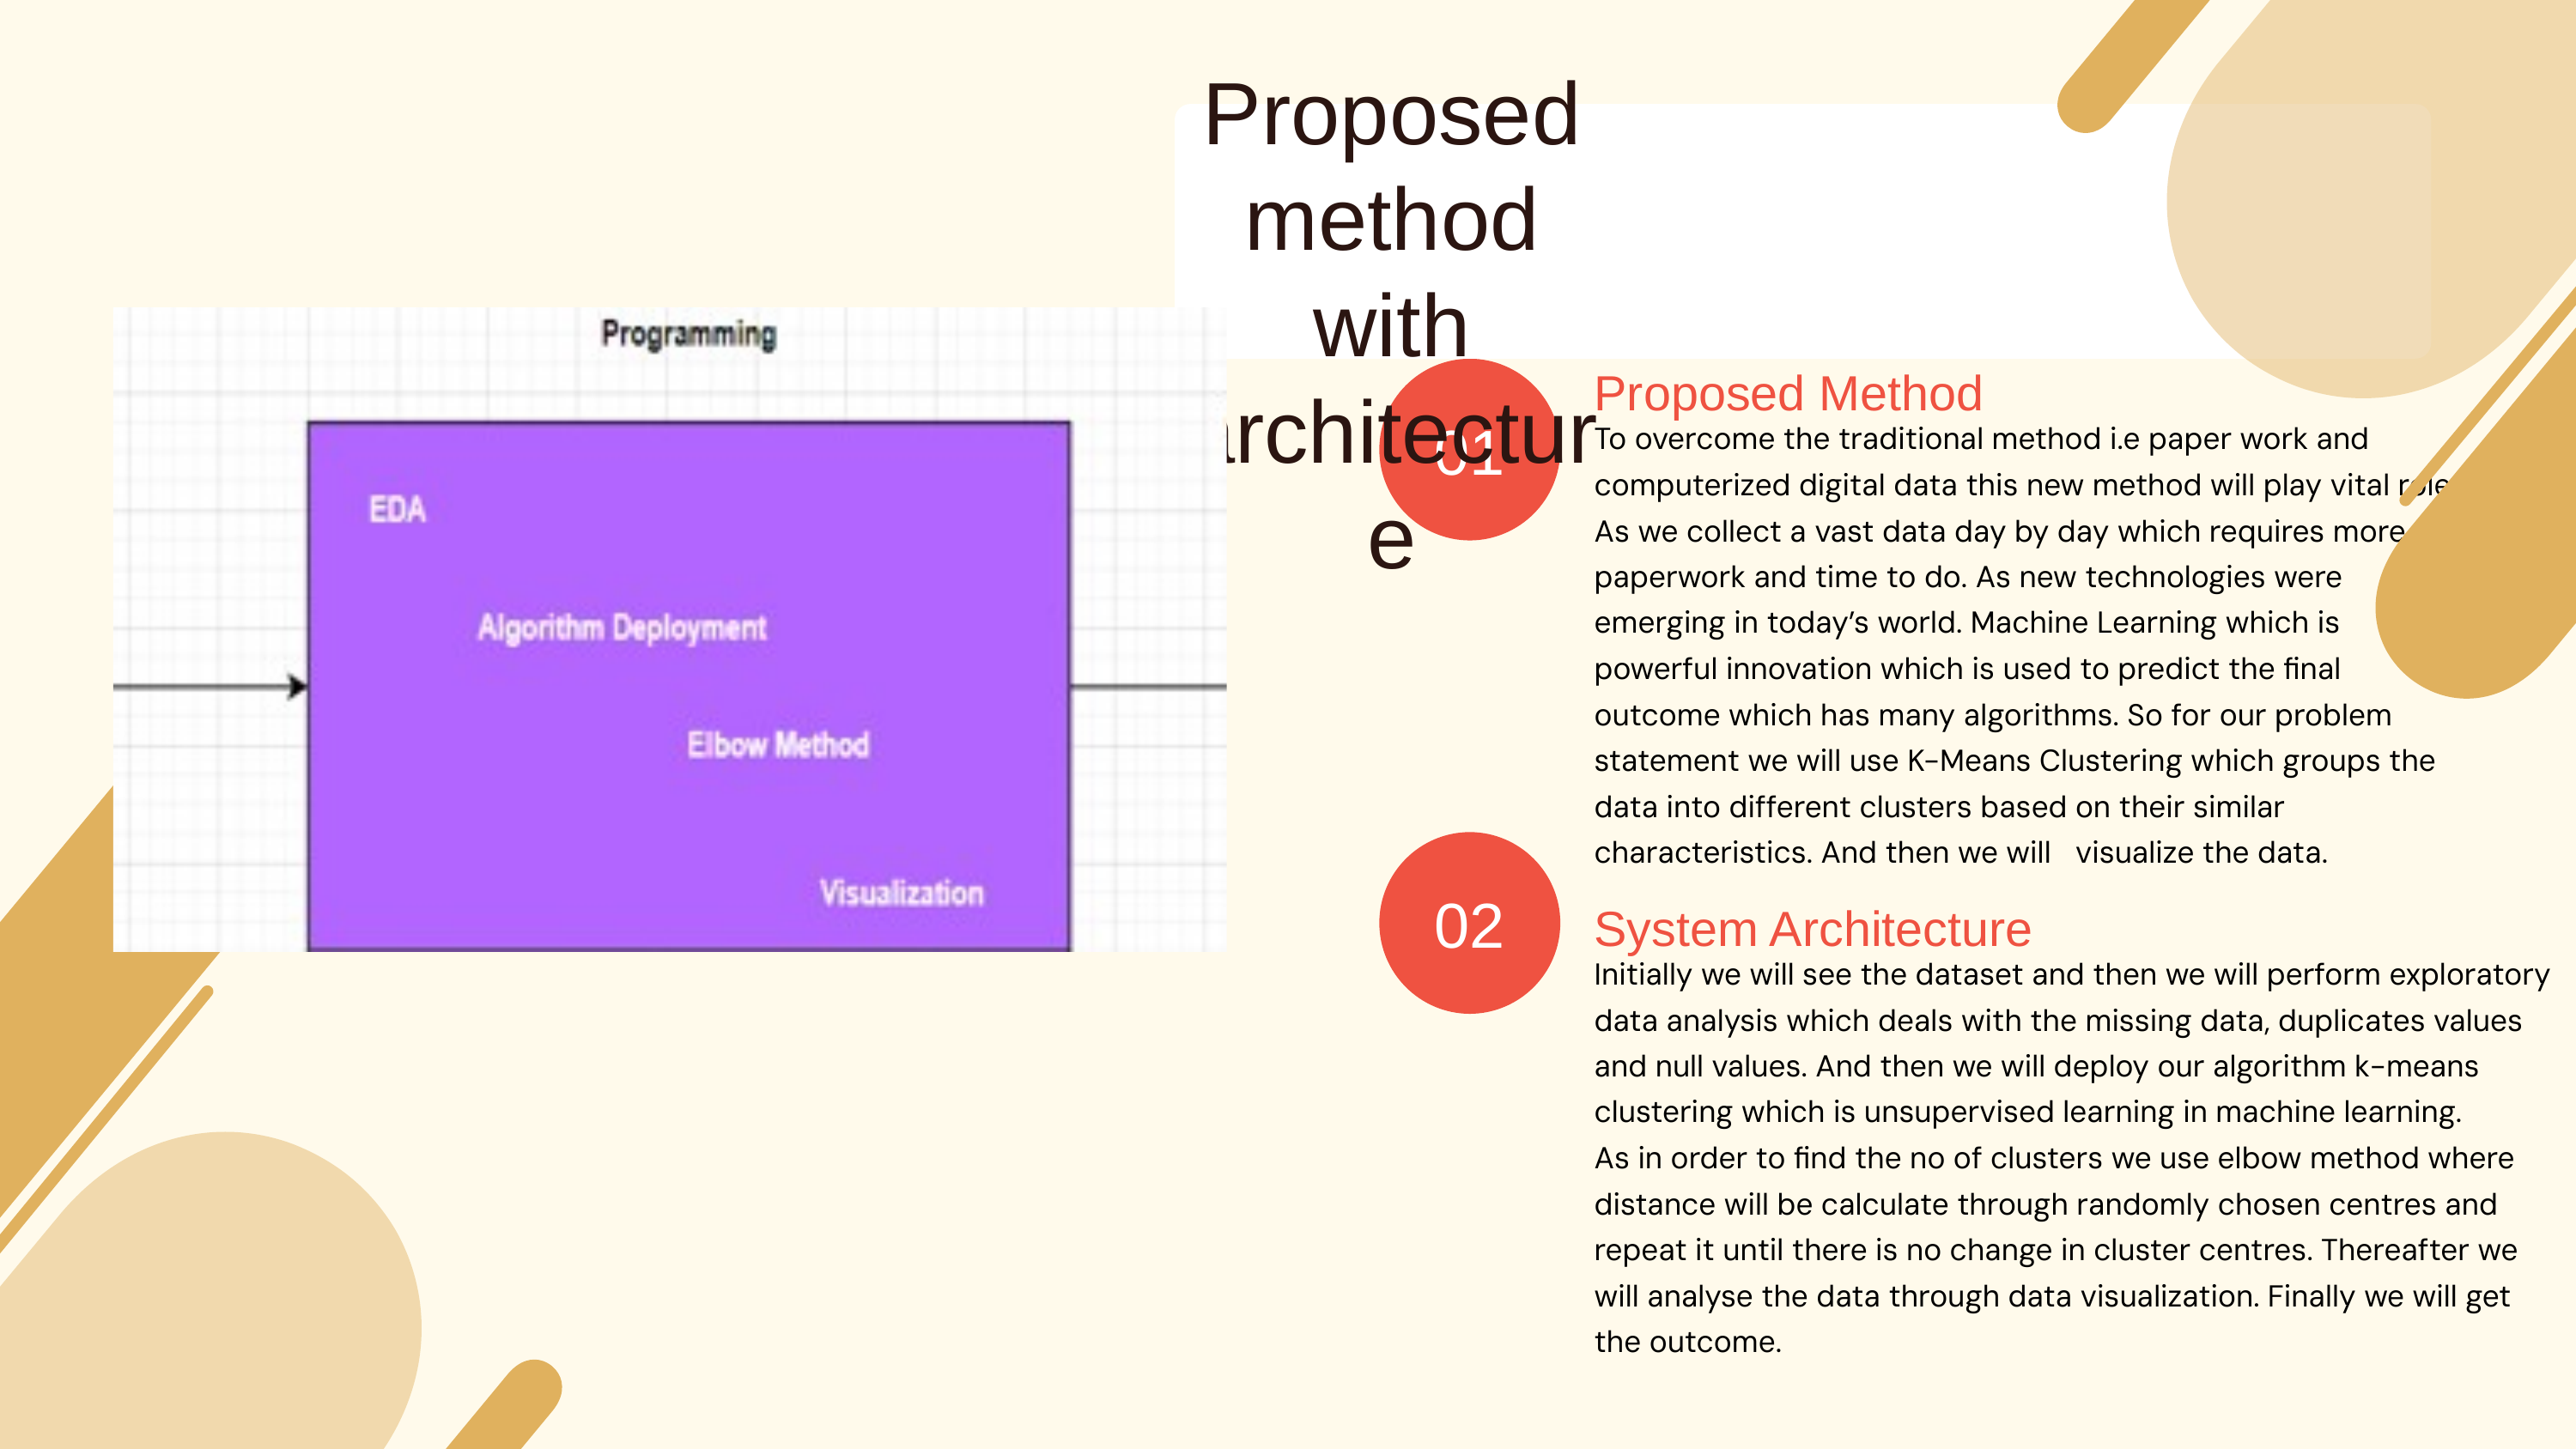

Proposed method with architecture

Proposed Method

01
To overcome the traditional method i.e paper work and computerized digital data this new method will play vital role. As we collect a vast data day by day which requires more paperwork and time to do. As new technologies were emerging in today’s world. Machine Learning which is powerful innovation which is used to predict the final outcome which has many algorithms. So for our problem statement we will use K-Means Clustering which groups the data into different clusters based on their similar characteristics. And then we will   visualize the data.

02
System Architecture
Initially we will see the dataset and then we will perform exploratory data analysis which deals with the missing data, duplicates values and null values. And then we will deploy our algorithm k-means clustering which is unsupervised learning in machine learning.
As in order to find the no of clusters we use elbow method where distance will be calculate through randomly chosen centres and repeat it until there is no change in cluster centres. Thereafter we will analyse the data through data visualization. Finally we will get the outcome.